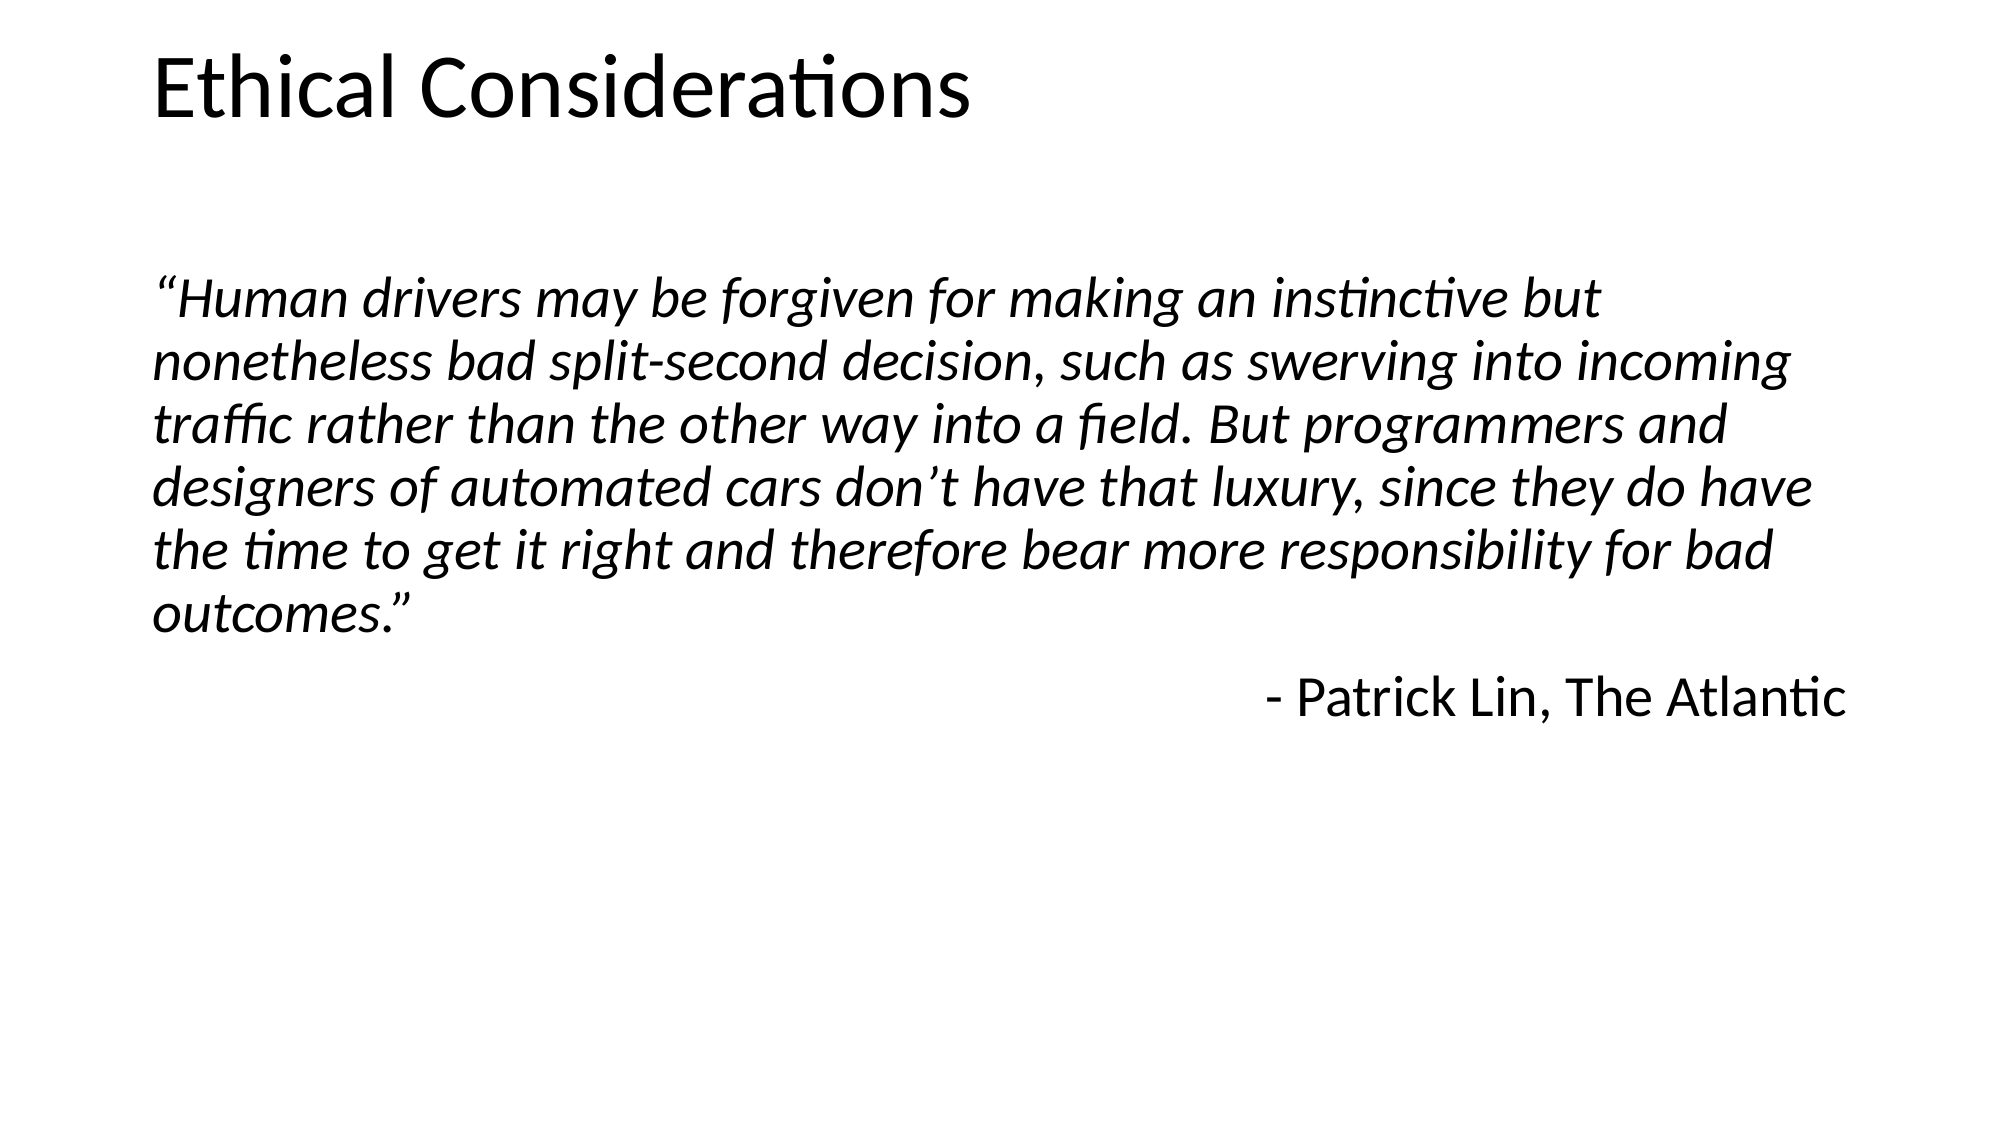

# Ethical Considerations

“Human drivers may be forgiven for making an instinctive but nonetheless bad split-second decision, such as swerving into incoming traffic rather than the other way into a field. But programmers and designers of automated cars don’t have that luxury, since they do have the time to get it right and therefore bear more responsibility for bad outcomes.”
- Patrick Lin, The Atlantic